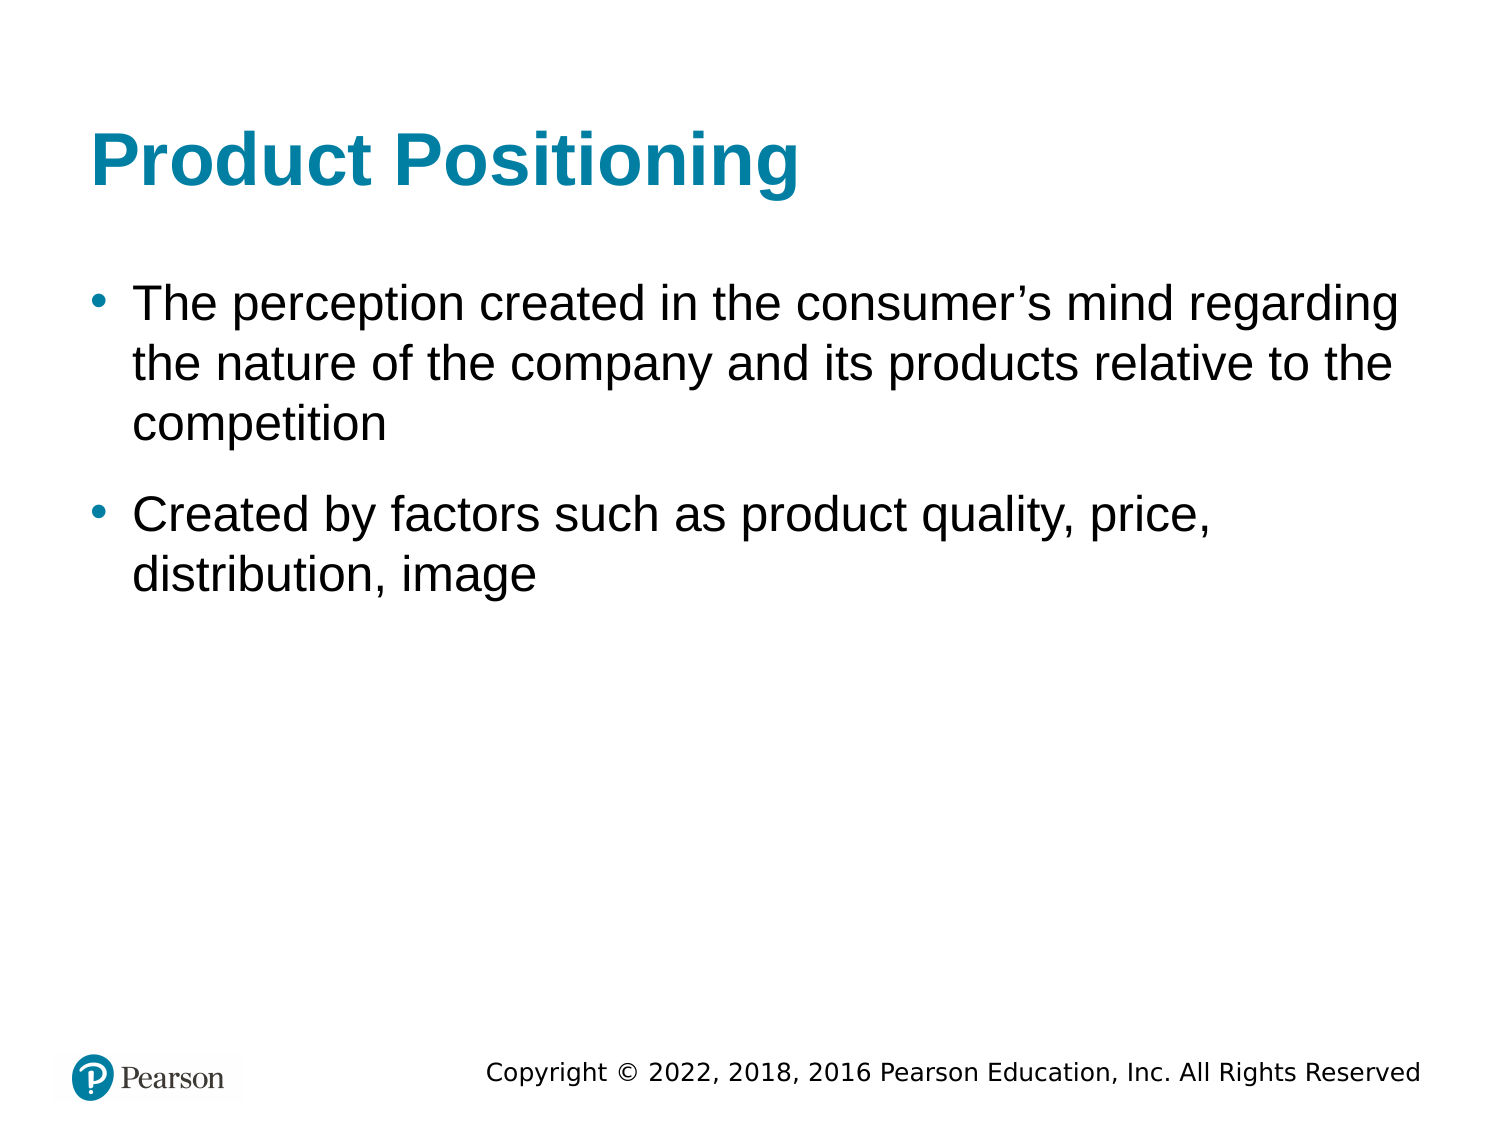

# Product Positioning
The perception created in the consumer’s mind regarding the nature of the company and its products relative to the competition
Created by factors such as product quality, price, distribution, image